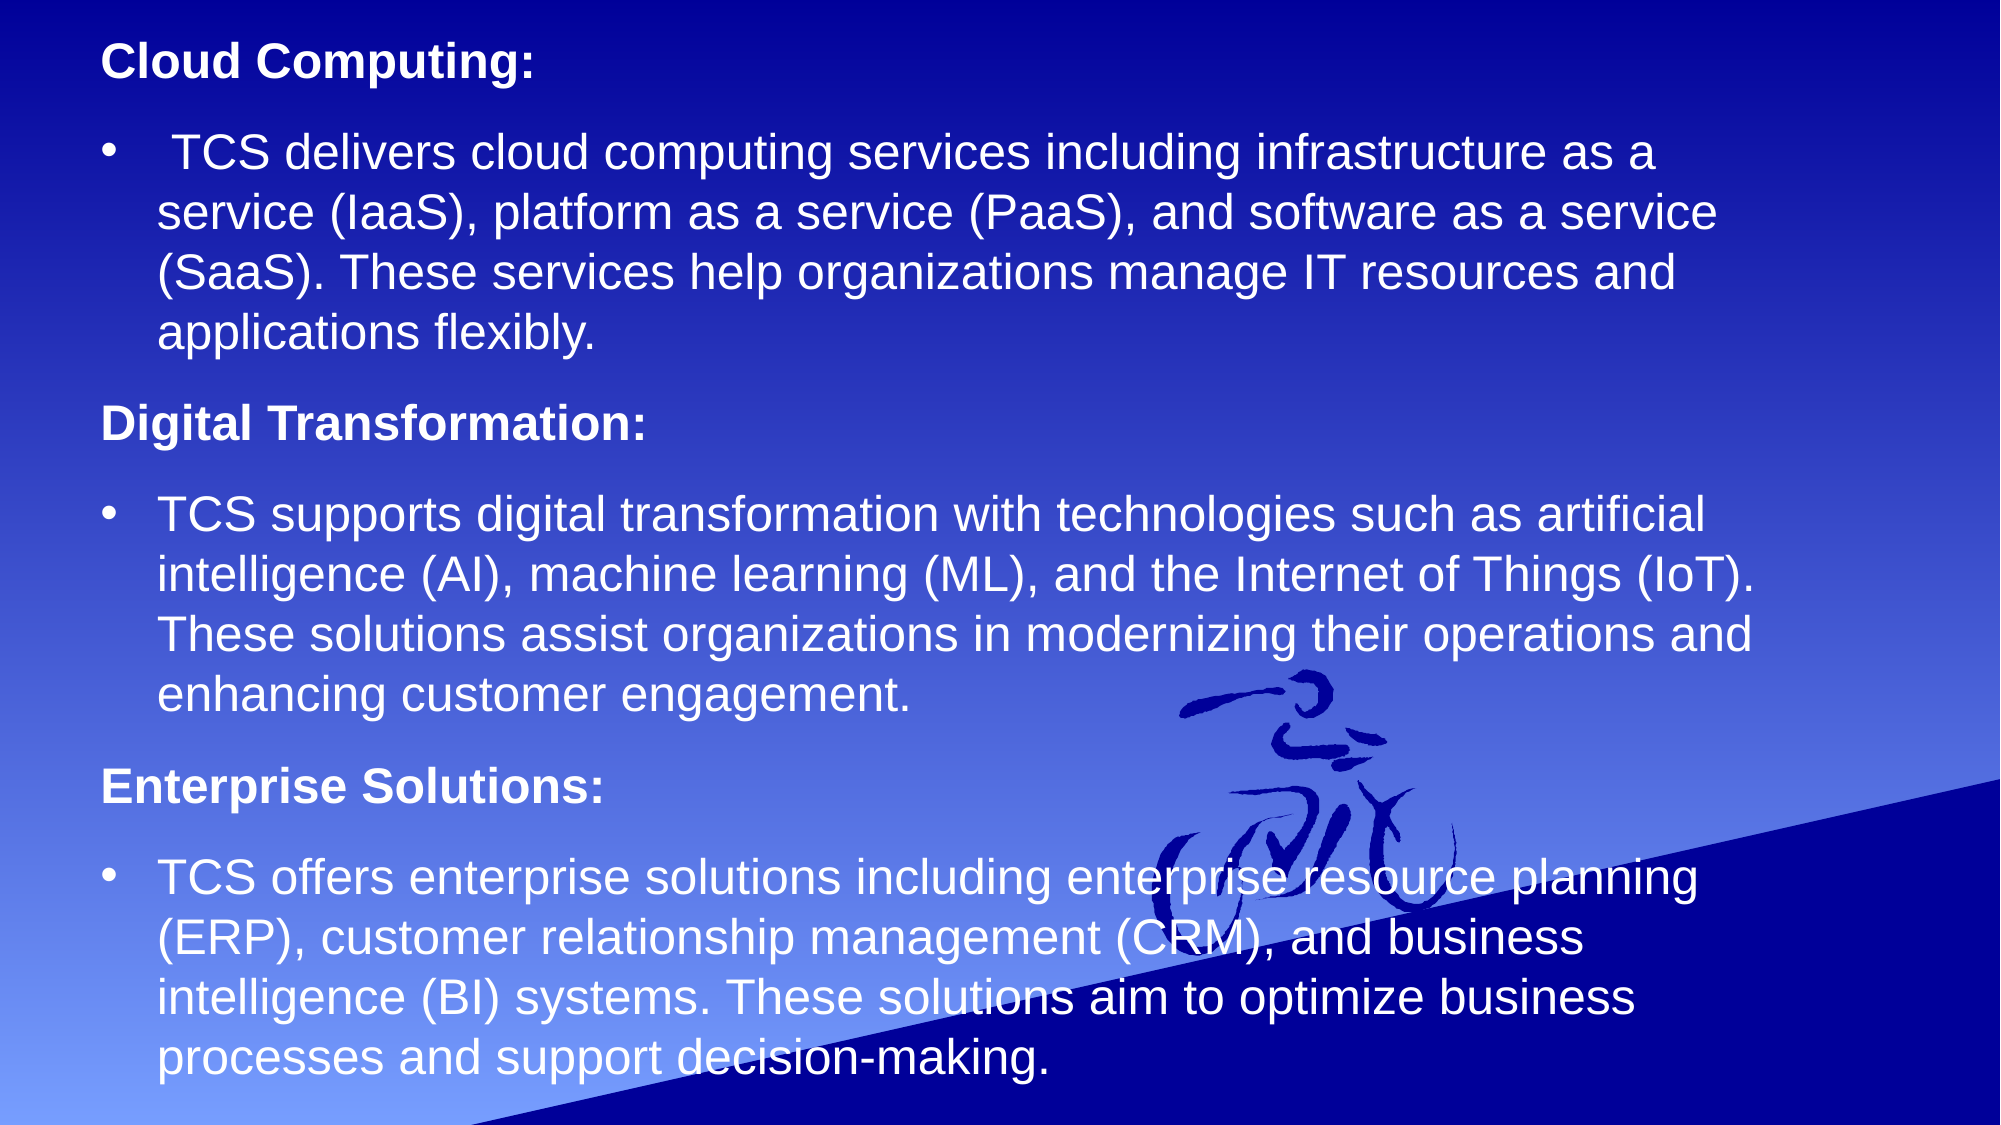

Cloud Computing:
 TCS delivers cloud computing services including infrastructure as a service (IaaS), platform as a service (PaaS), and software as a service (SaaS). These services help organizations manage IT resources and applications flexibly.
Digital Transformation:
TCS supports digital transformation with technologies such as artificial intelligence (AI), machine learning (ML), and the Internet of Things (IoT). These solutions assist organizations in modernizing their operations and enhancing customer engagement.
Enterprise Solutions:
TCS offers enterprise solutions including enterprise resource planning (ERP), customer relationship management (CRM), and business intelligence (BI) systems. These solutions aim to optimize business processes and support decision-making.